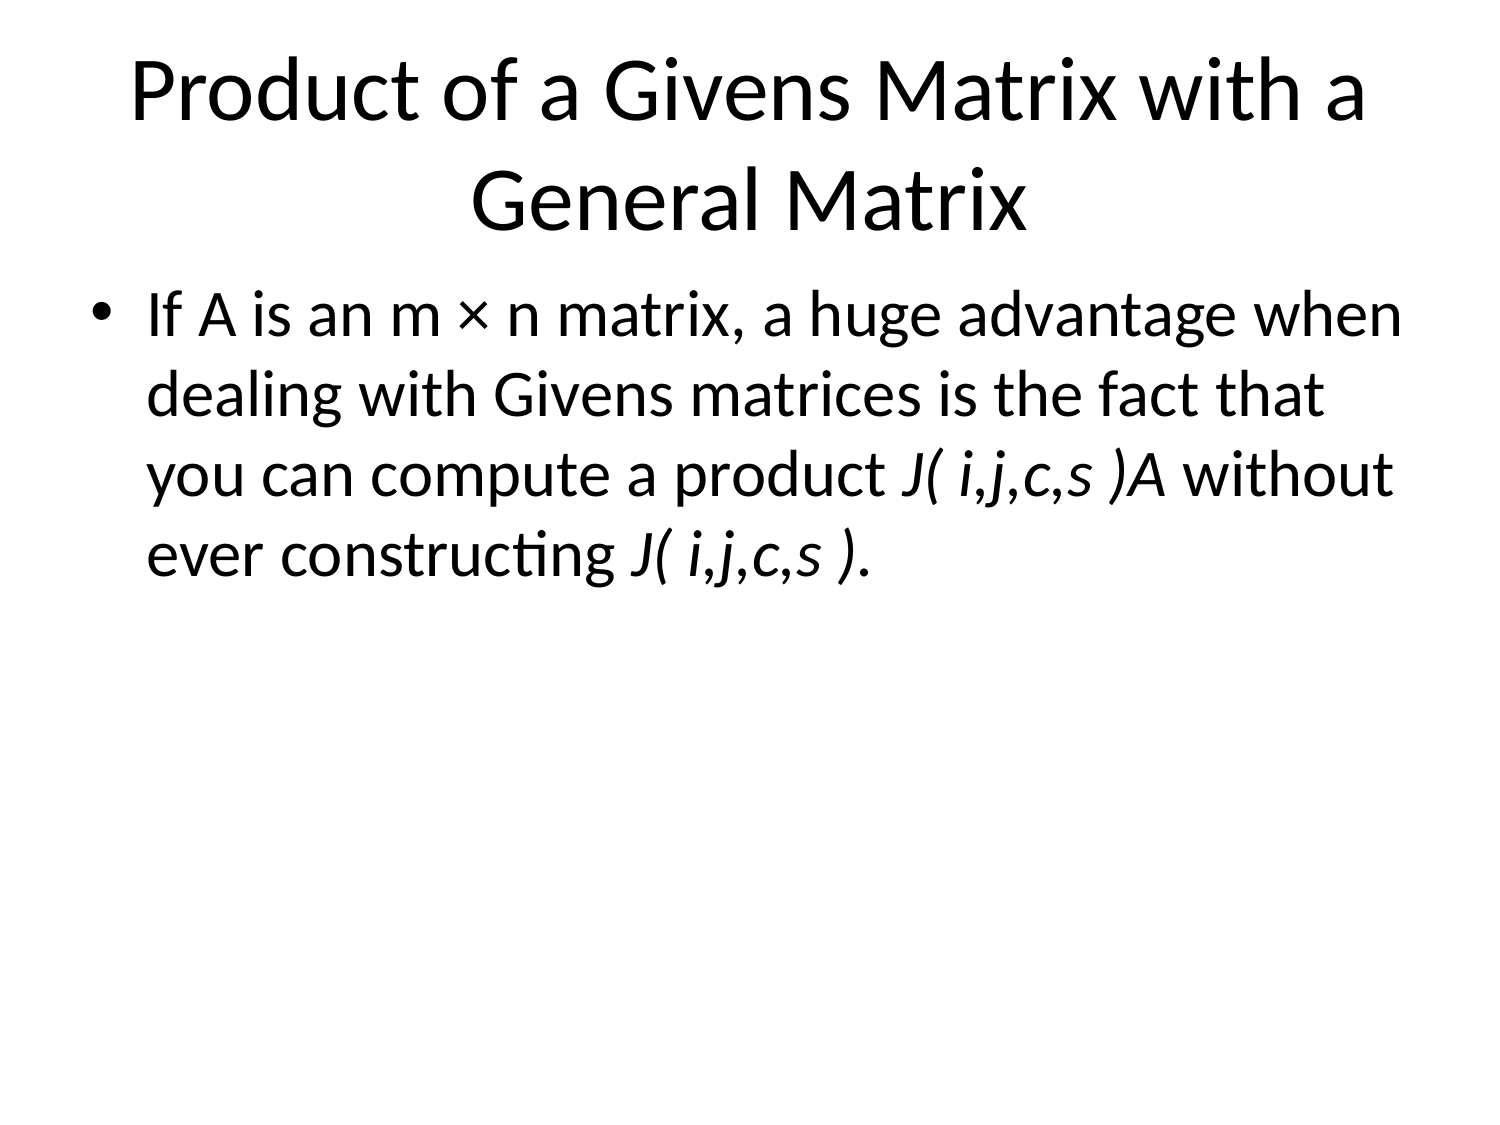

# Product of a Givens Matrix with a General Matrix
If A is an m × n matrix, a huge advantage when dealing with Givens matrices is the fact that you can compute a product J( i,j,c,s )A without ever constructing J( i,j,c,s ).